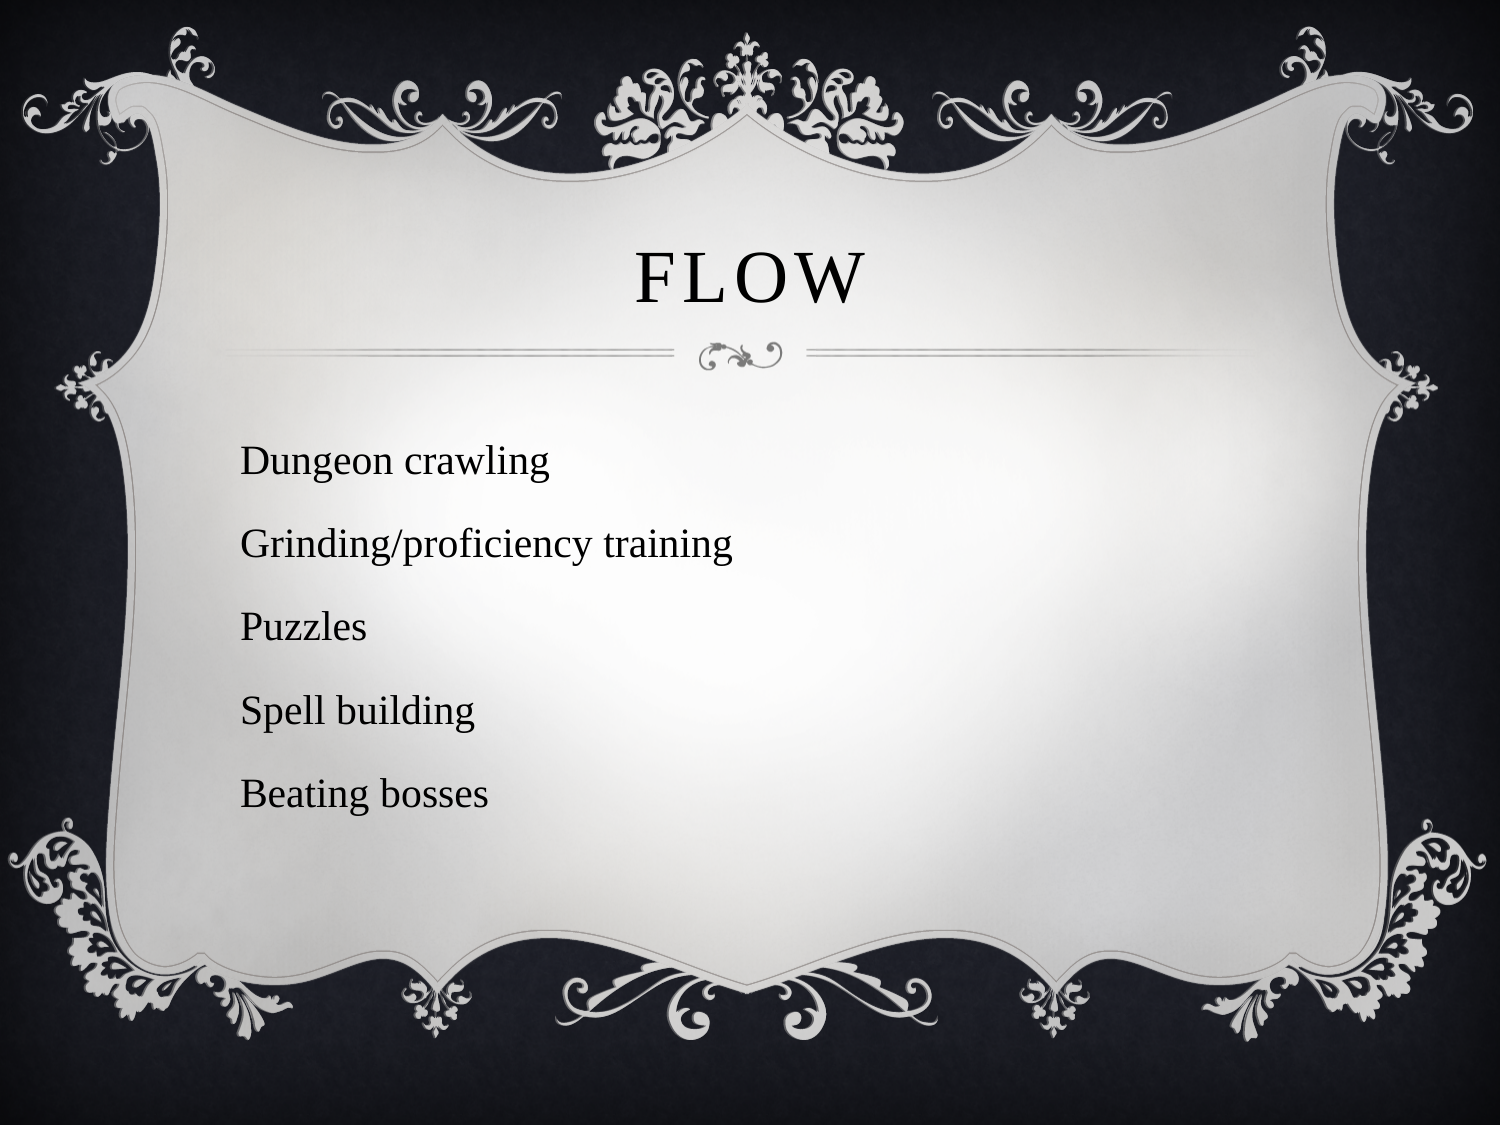

# Flow
Dungeon crawling
Grinding/proficiency training
Puzzles
Spell building
Beating bosses